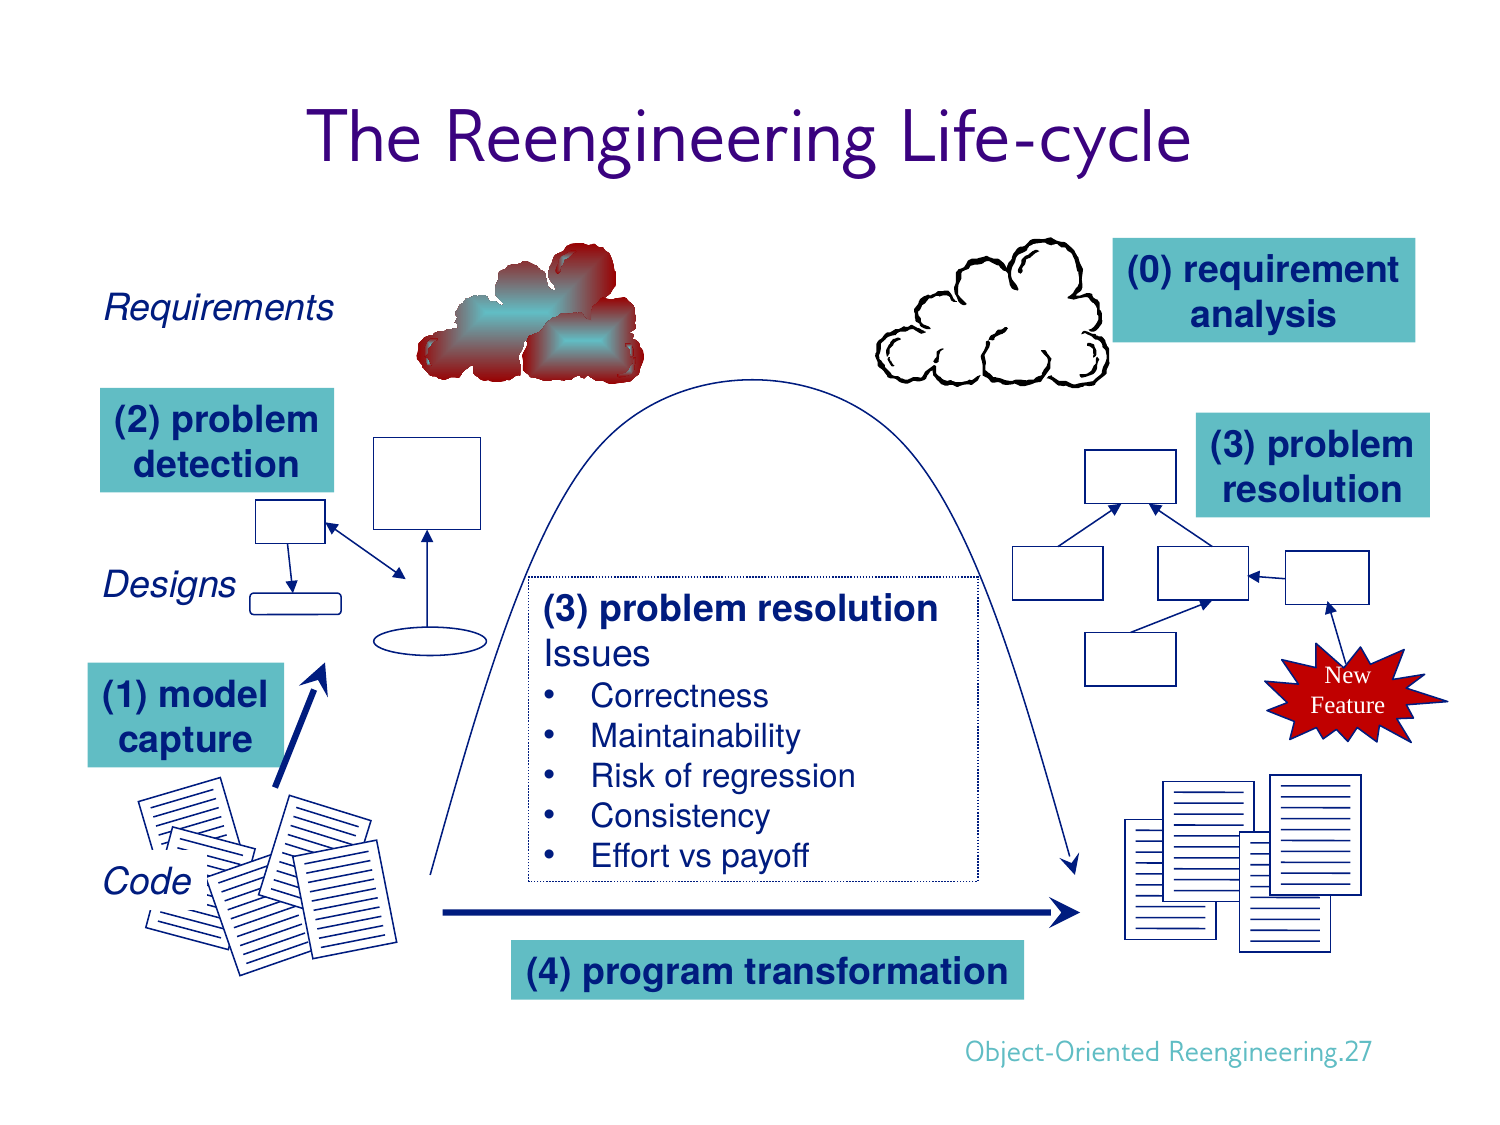

# The Reengineering Life-cycle

(0) requirement
analysis

Requirements

(2) problem
detection
(3) problem
resolution

New Feature
Designs
(3) problem resolution
Issues
Correctness
Maintainability
Risk of regression
Consistency
Effort vs payoff
(1) model
capture

Code

(4) program transformation

Object-Oriented Reengineering.27